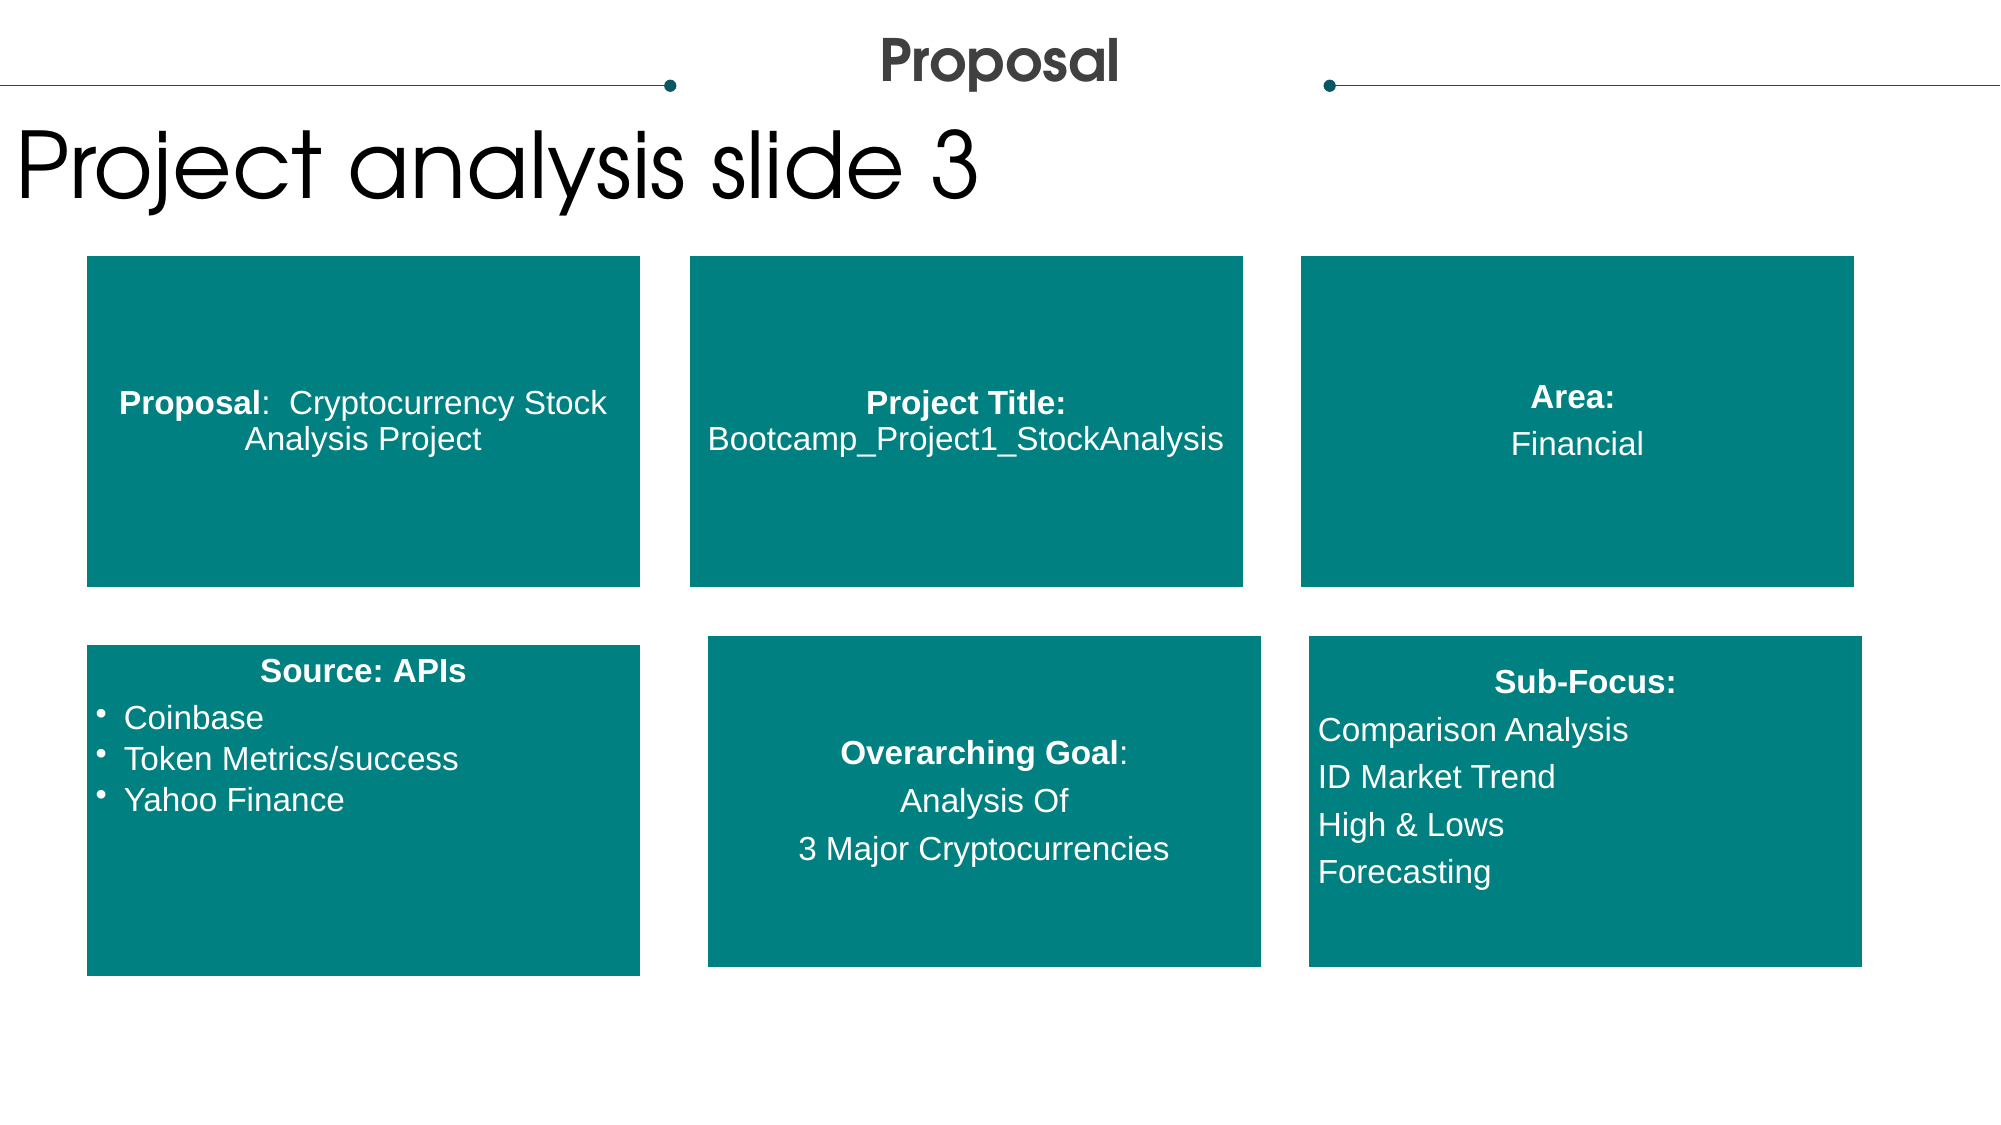

Proposal
Project analysis slide 3
Proposal:  Cryptocurrency Stock Analysis Project
Project Title: Bootcamp_Project1_StockAnalysis
Area:
Financial
Source: APIs
Coinbase
Token Metrics/success
Yahoo Finance
Overarching Goal:
Analysis Of
 3 Major Cryptocurrencies
Sub-Focus:
Comparison Analysis
ID Market Trend
High & Lows
Forecasting

BTC (Bitcoin)

 The first and most well-known cryptocurrency, launched in 2009

 Limited supply of 21 million
 Widely accepted and widely used